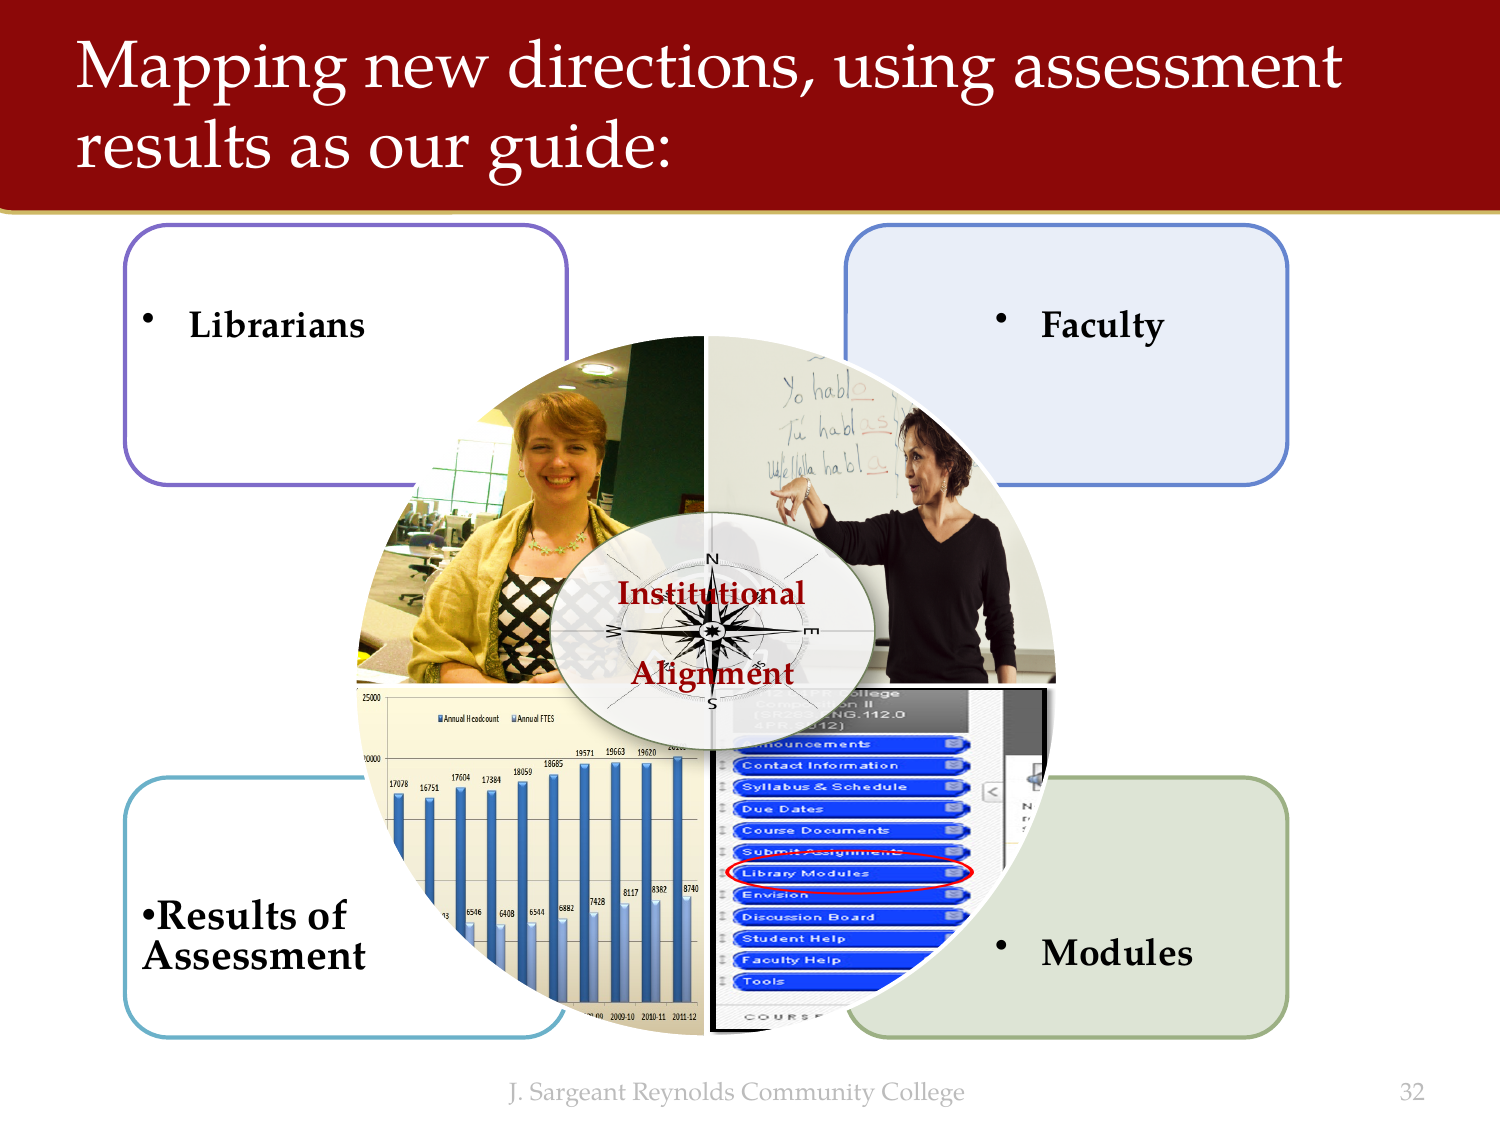

Mapping new directions, using assessment results as our guide:
Librarians
Results of Assessment
Modules
Faculty
Institutional

Alignment
J. Sargeant Reynolds Community College
32